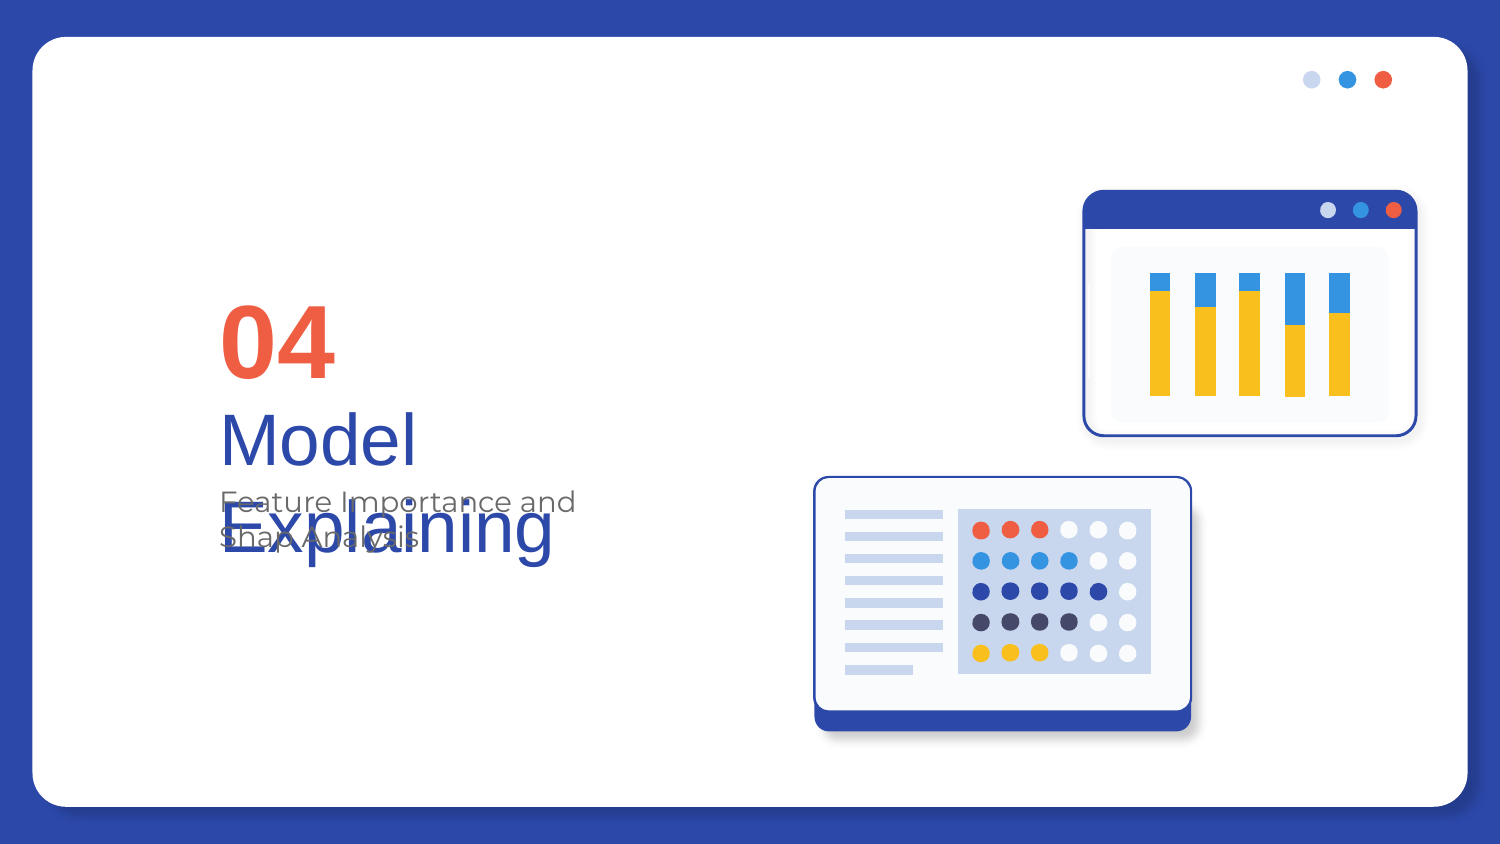

04

# Model Explaining
Feature Importance and Shap Analysis